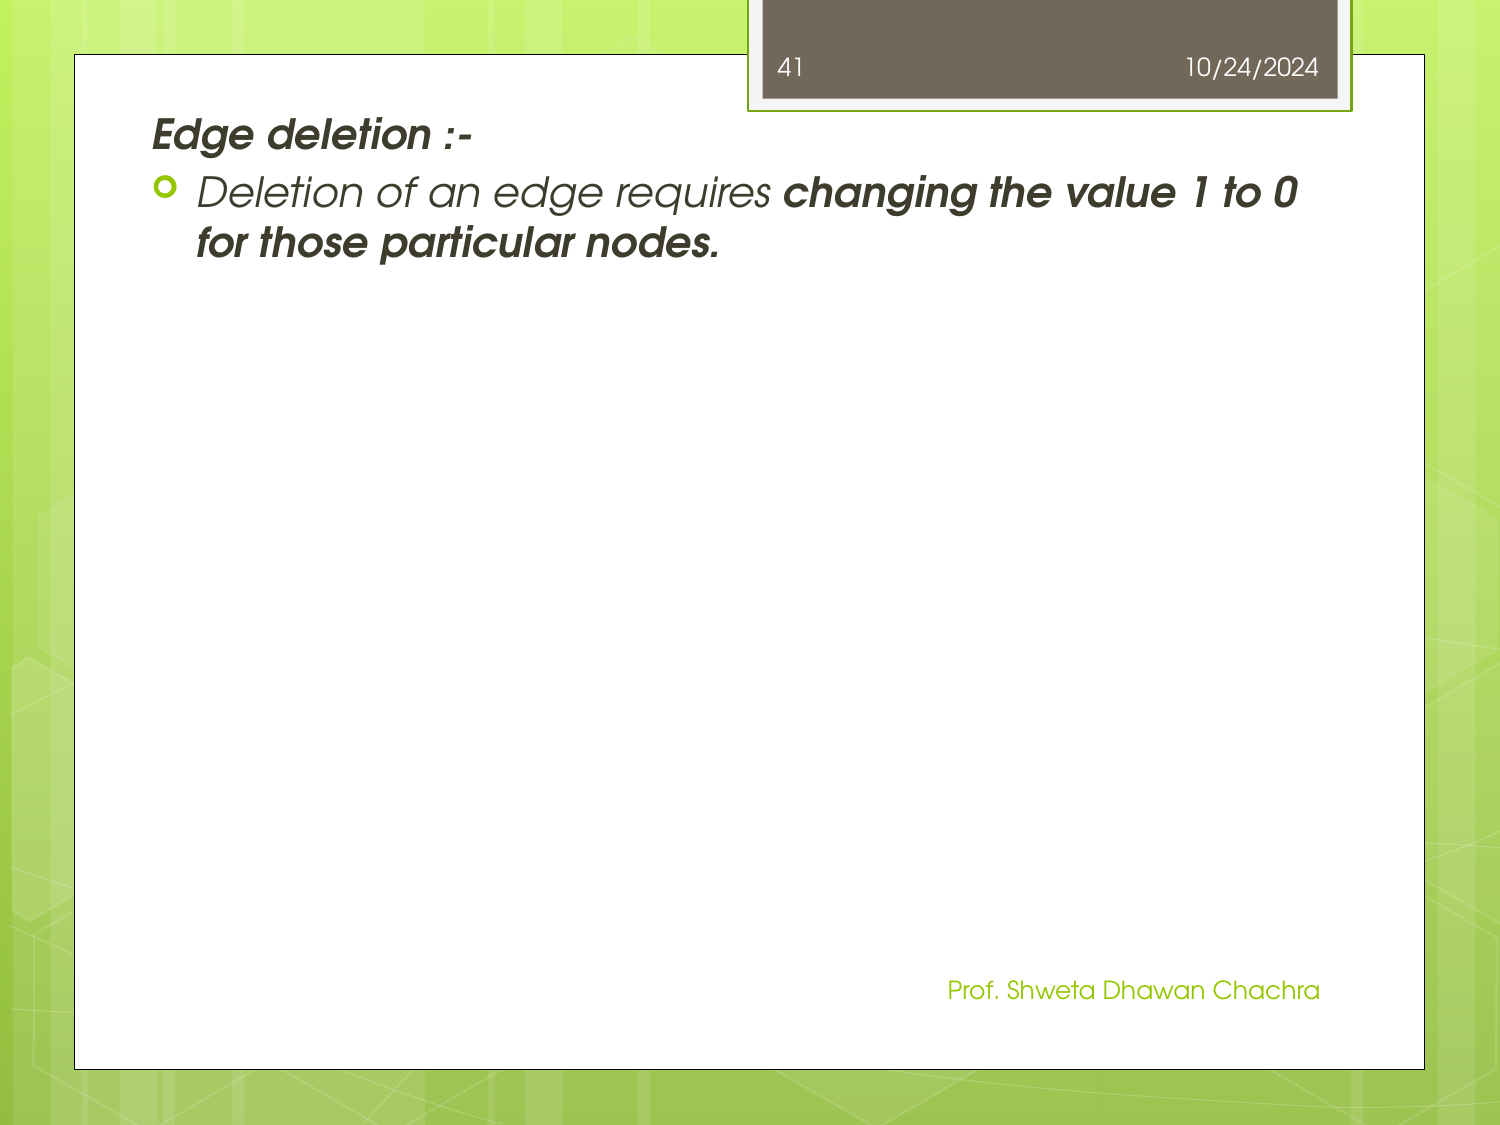

41
10/24/2024
Edge deletion :-
Deletion of an edge requires changing the value 1 to 0 for those particular nodes.

Prof. Shweta Dhawan Chachra